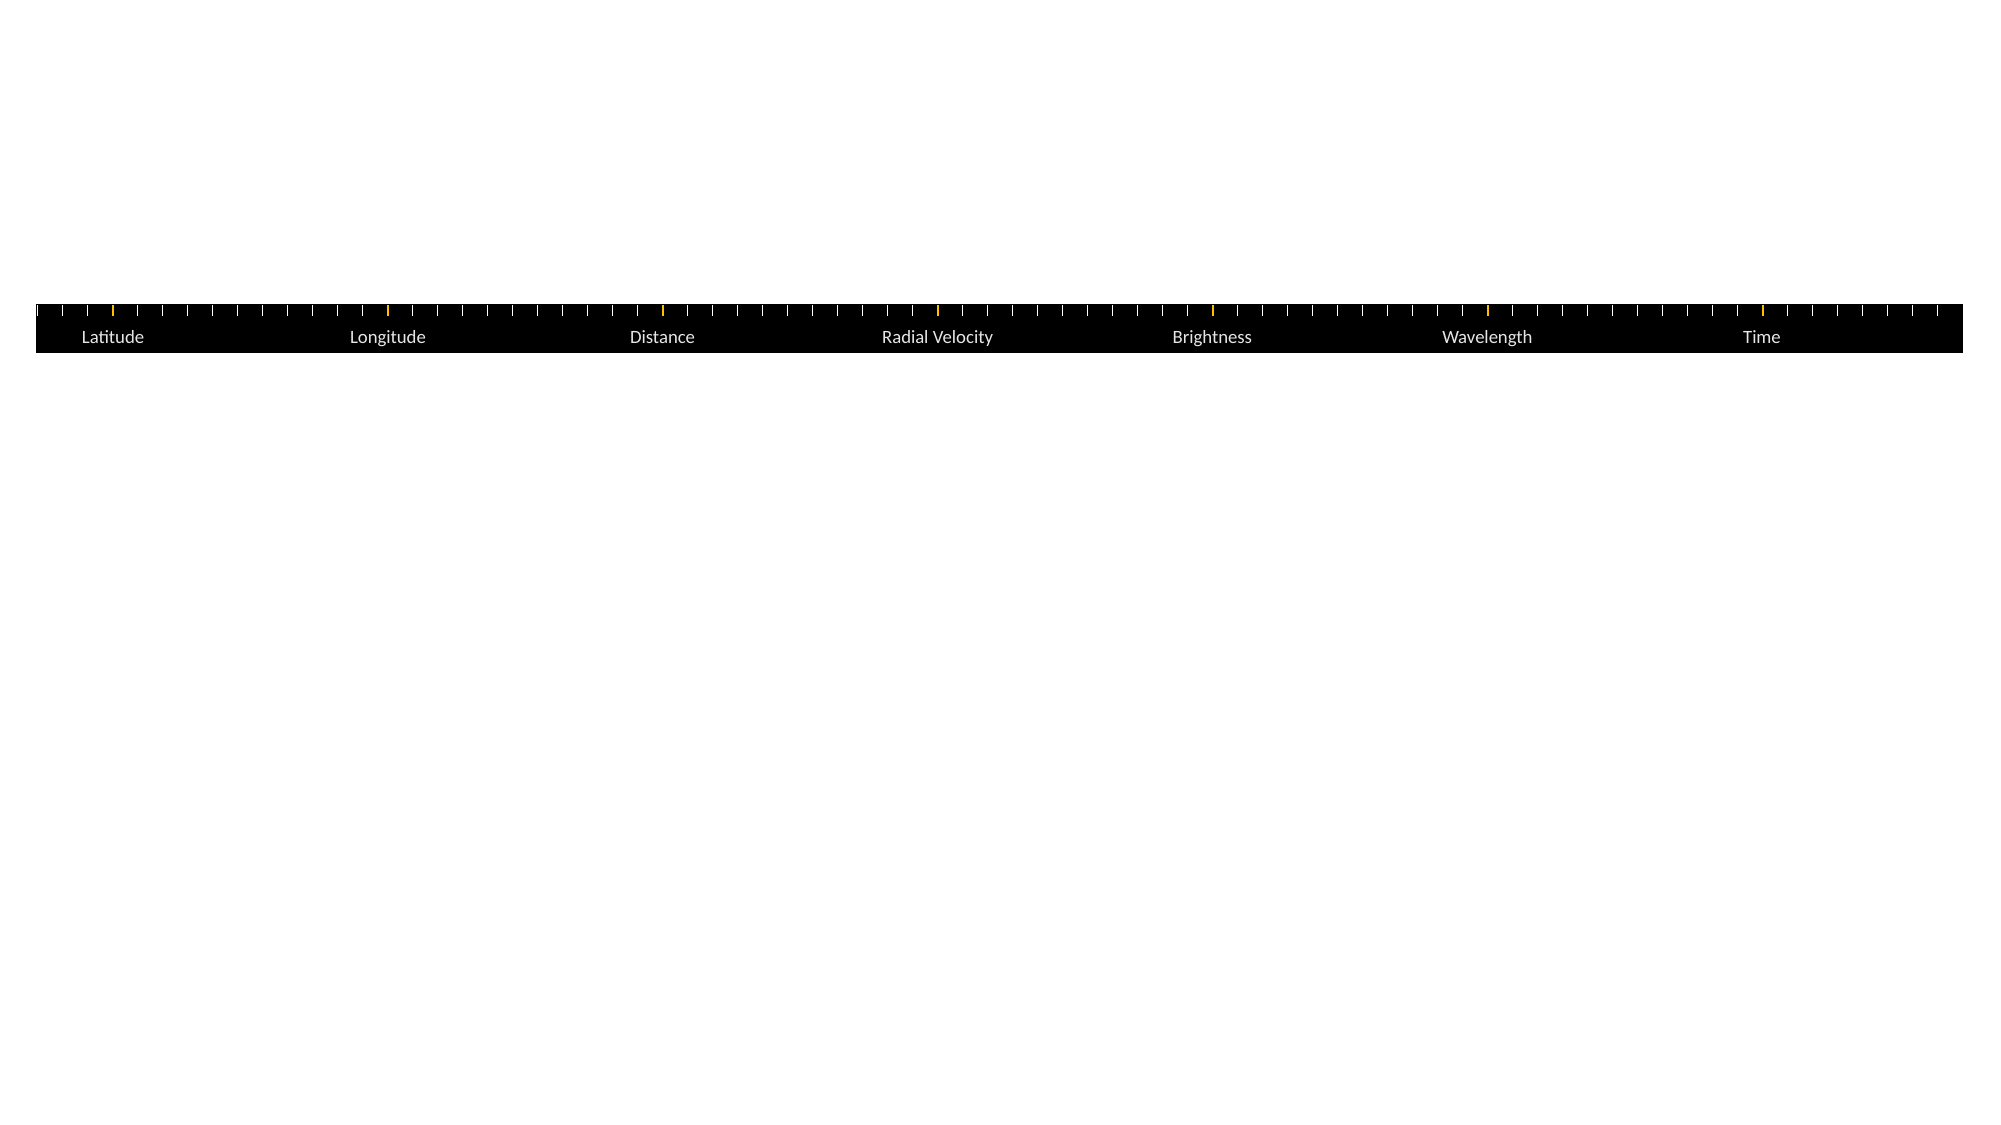

Latitude
Longitude
Distance
Radial Velocity
Brightness
Wavelength
Time